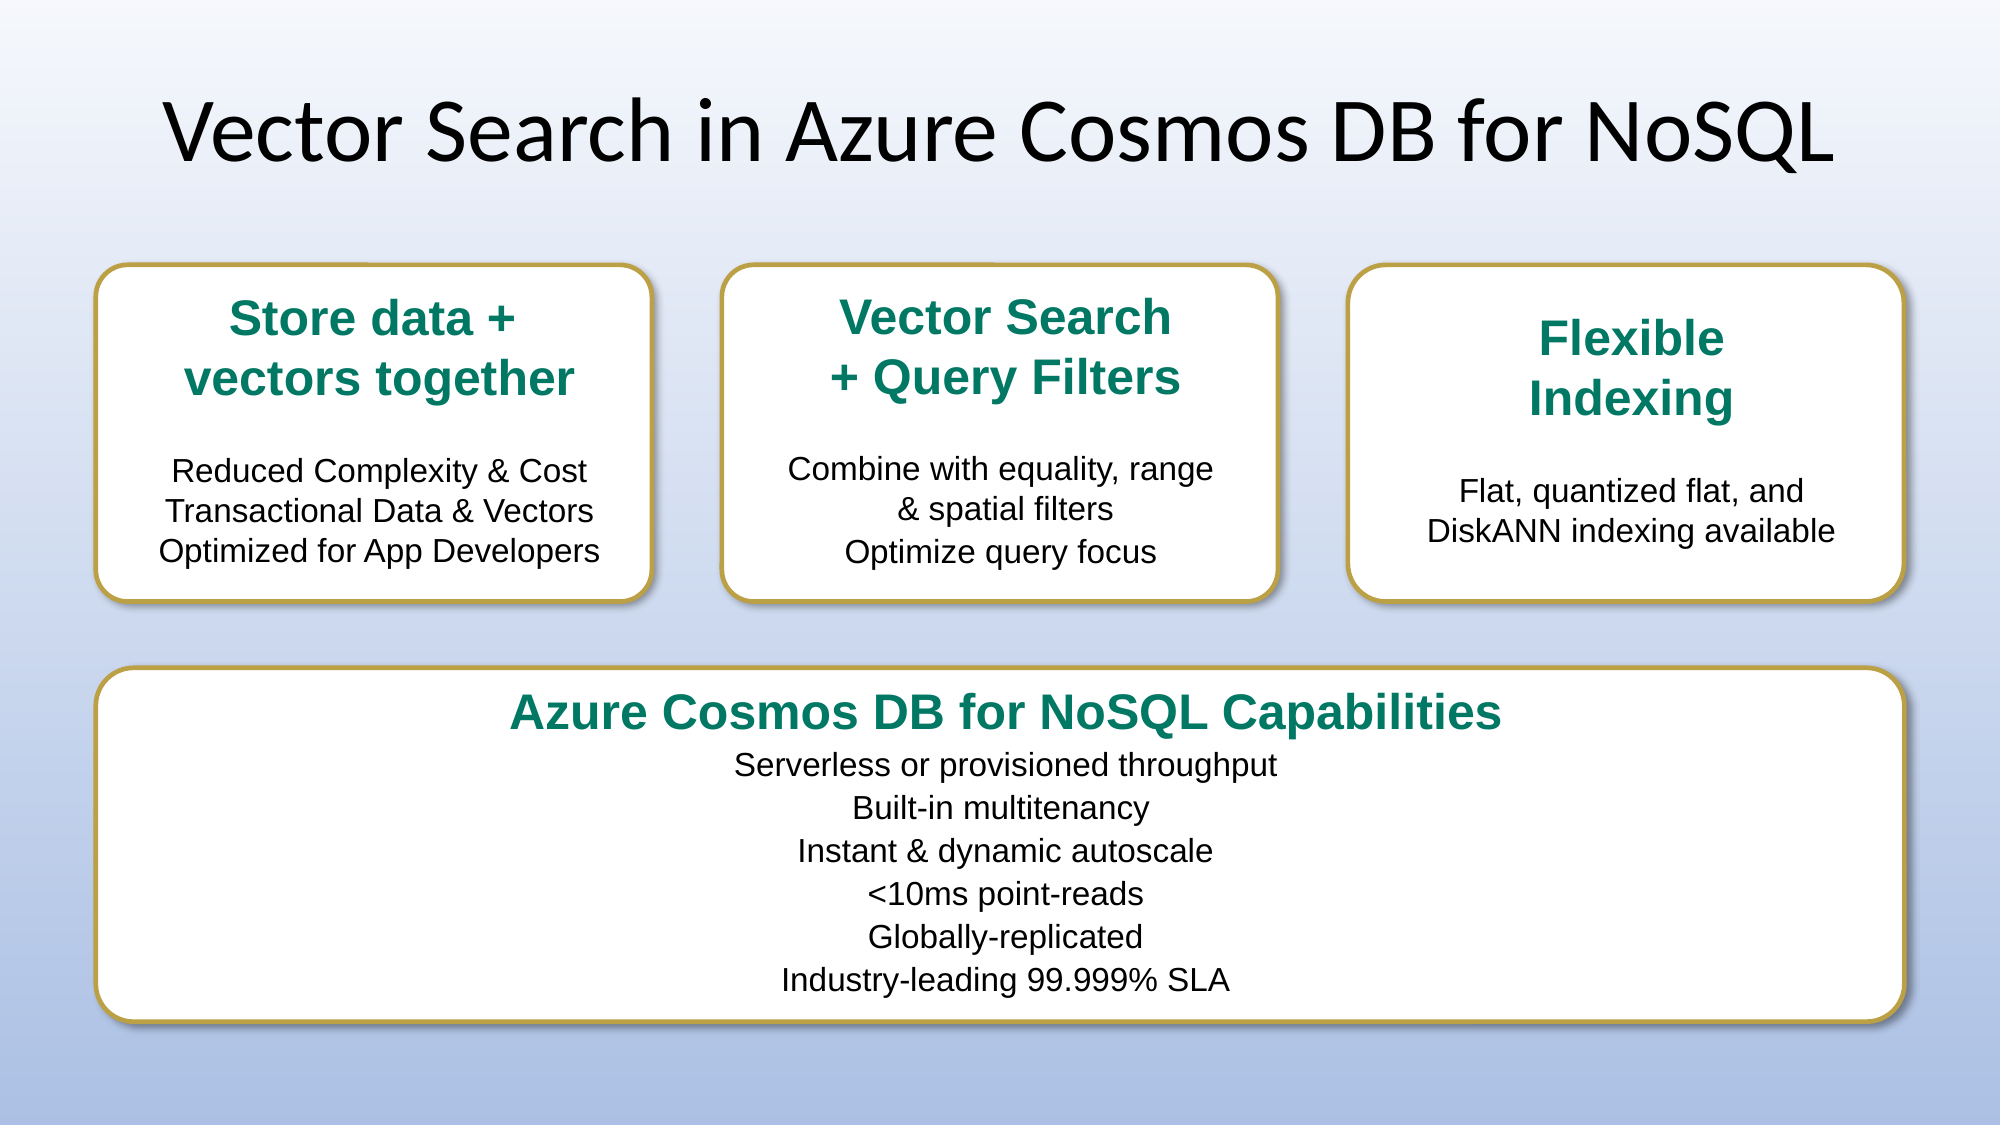

Vector Search in Azure Cosmos DB for NoSQL
Store data +
vectors together

Reduced Complexity & Cost
Transactional Data & Vectors
Optimized for App Developers
Vector Search
+ Query Filters

Combine with equality, range
& spatial filters
Optimize query focus
Flexible
Indexing

Flat, quantized flat, and DiskANN indexing available
Azure Cosmos DB for NoSQL Capabilities
Serverless or provisioned throughput
Built-in multitenancy
Instant & dynamic autoscale
<10ms point-reads
Globally-replicated
Industry-leading 99.999% SLA